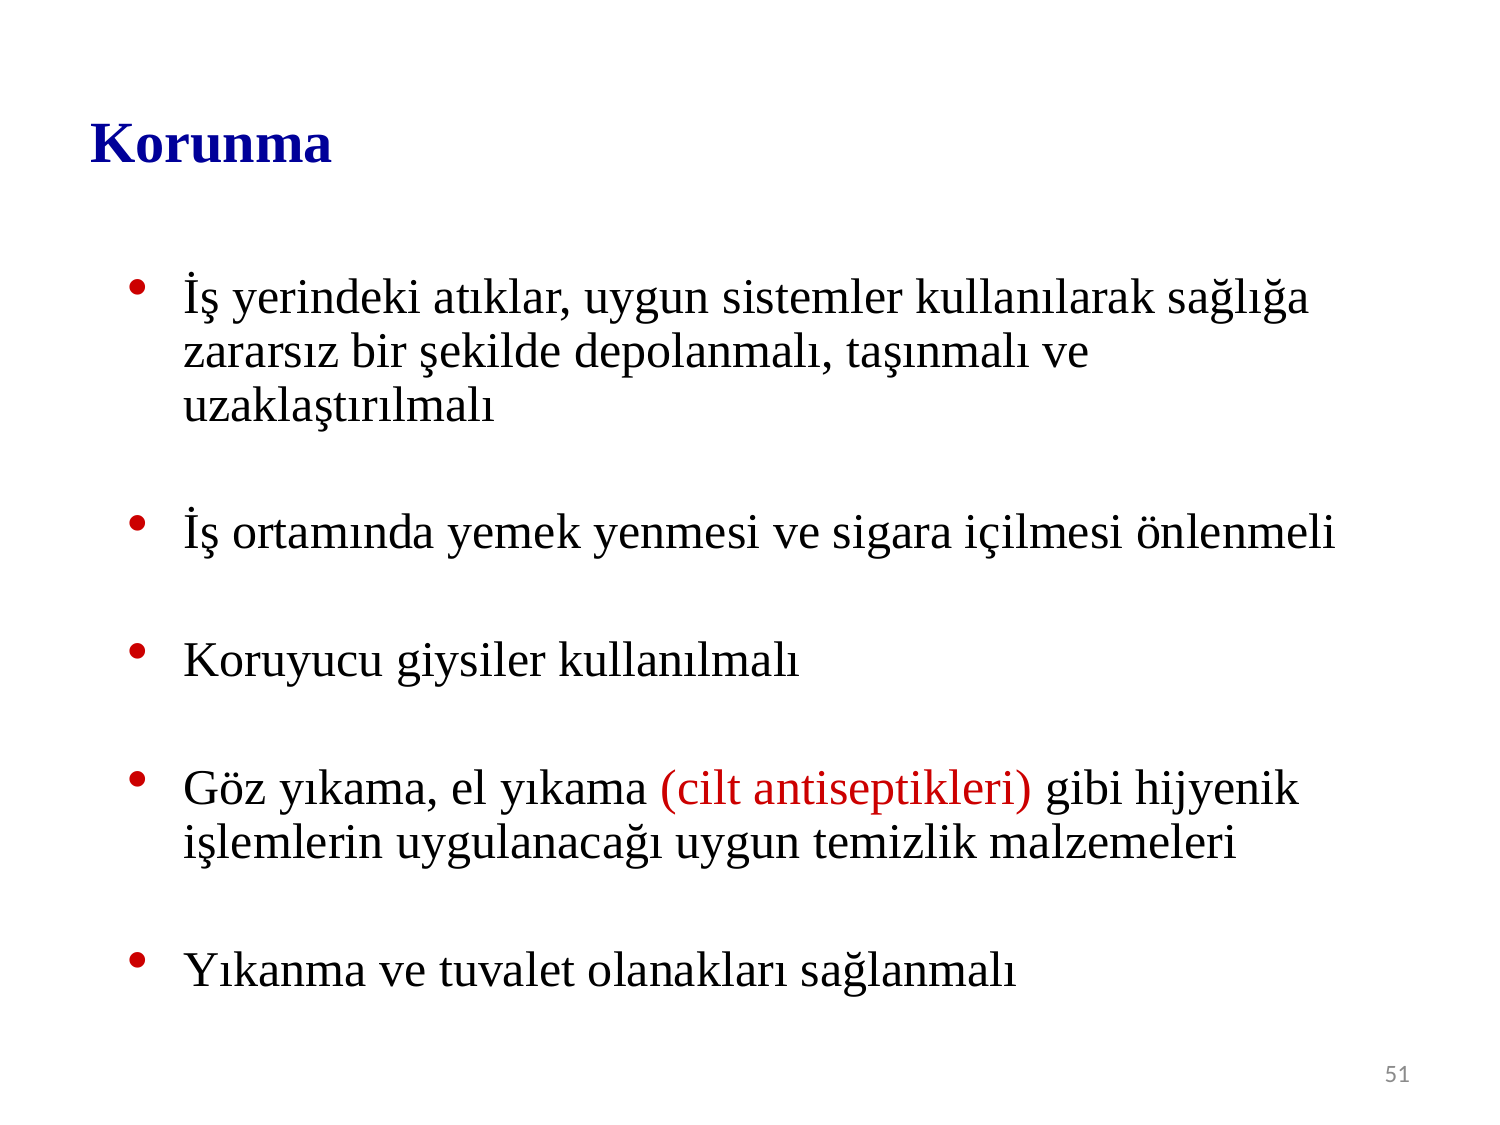

# Korunma
İş yerindeki atıklar, uygun sistemler kullanılarak sağlığa zararsız bir şekilde depolanmalı, taşınmalı ve uzaklaştırılmalı

İş ortamında yemek yenmesi ve sigara içilmesi önlenmeli

Koruyucu giysiler kullanılmalı

Göz yıkama, el yıkama (cilt antiseptikleri) gibi hijyenik işlemlerin uygulanacağı uygun temizlik malzemeleri

Yıkanma ve tuvalet olanakları sağlanmalı
51